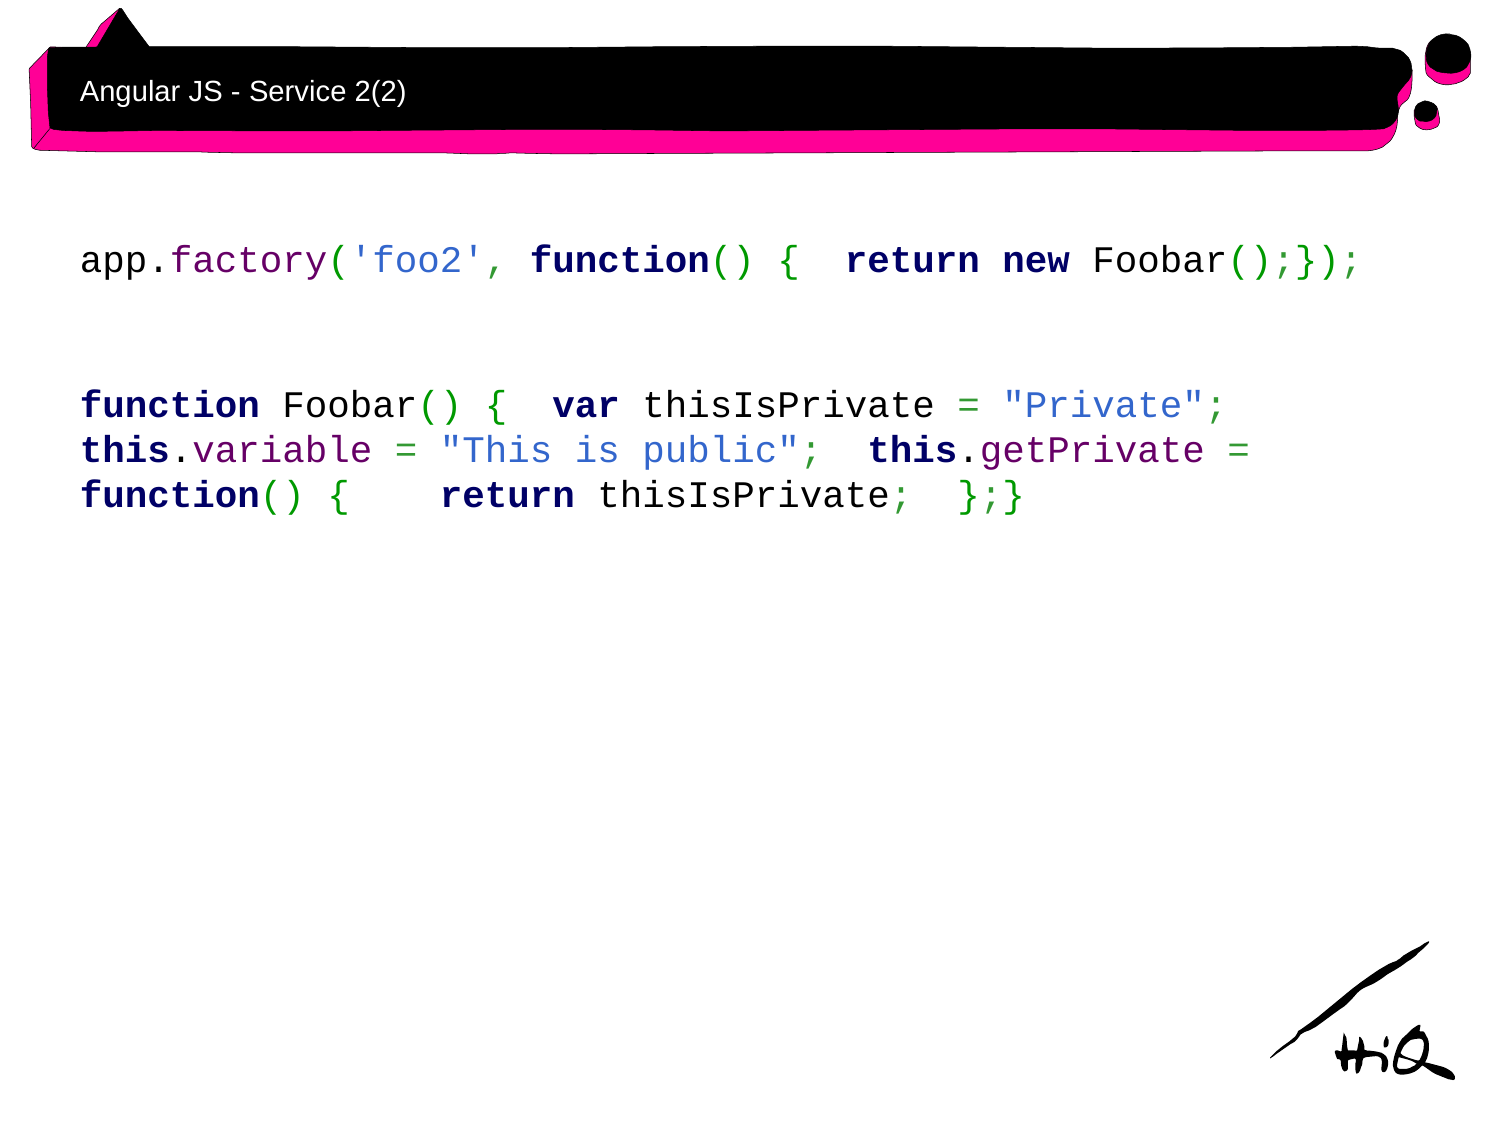

# Angular JS - Service 2(2)
app.factory('foo2', function() {  return new Foobar();});

function Foobar() {  var thisIsPrivate = "Private";  this.variable = "This is public";  this.getPrivate = function() {    return thisIsPrivate;  };}